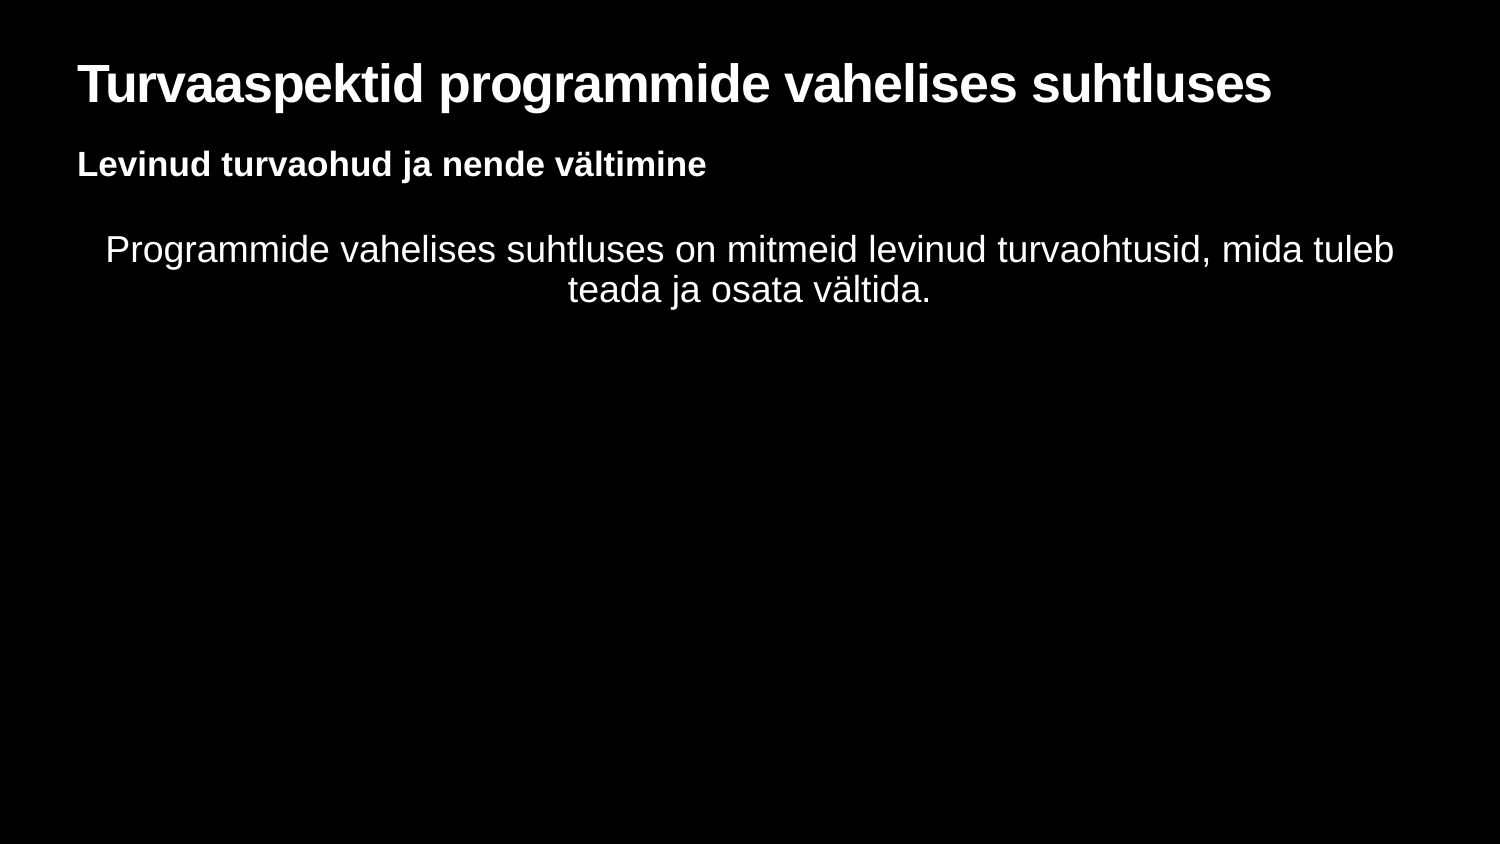

# Turvaaspektid programmide vahelises suhtluses
Levinud turvaohud ja nende vältimine
Programmide vahelises suhtluses on mitmeid levinud turvaohtusid, mida tuleb teada ja osata vältida.